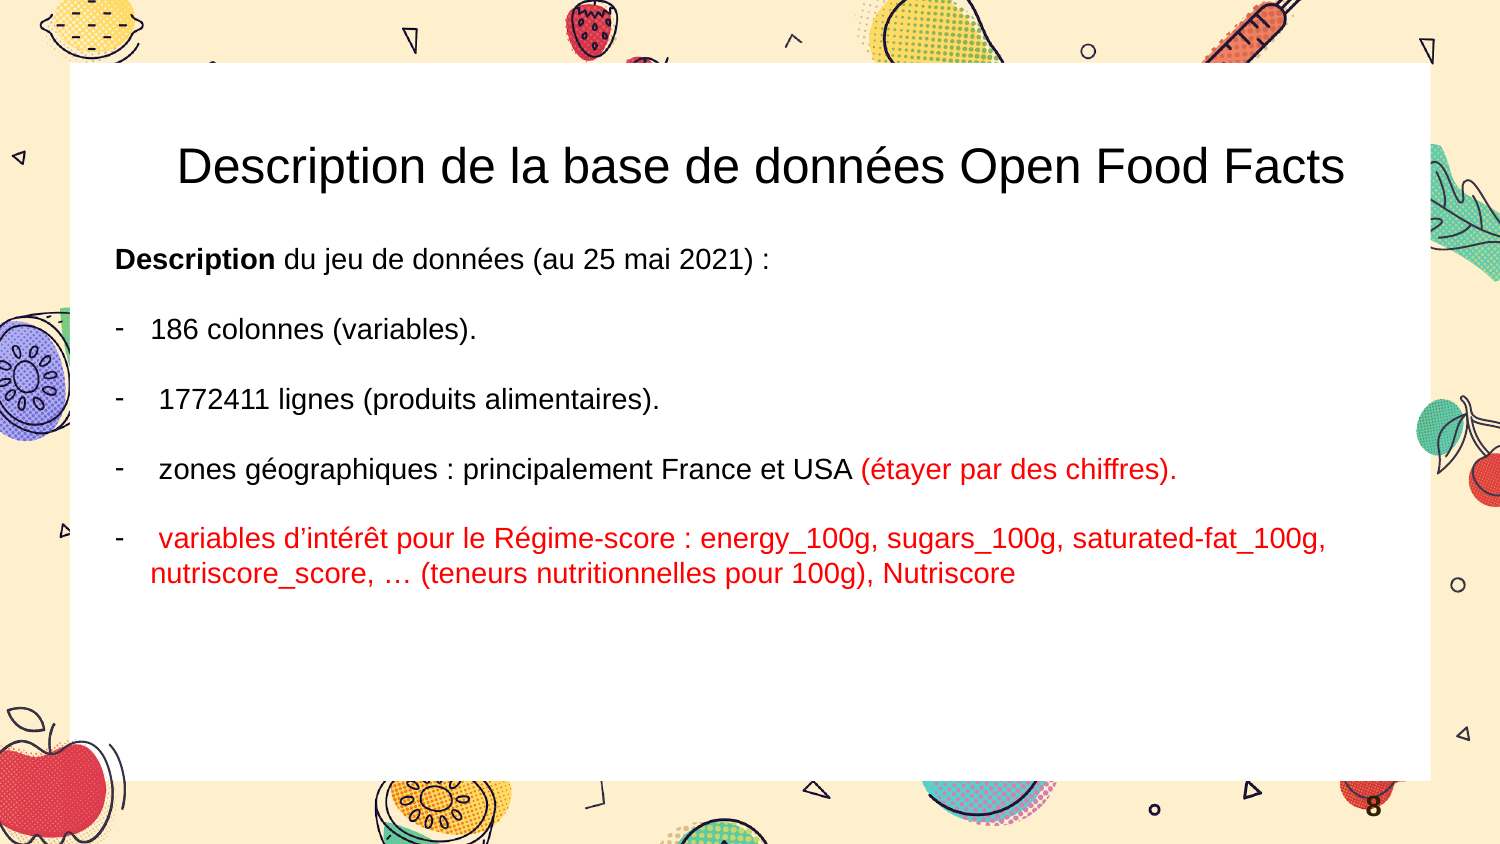

Description de la base de données Open Food Facts
Description du jeu de données (au 25 mai 2021) :

186 colonnes (variables).

 1772411 lignes (produits alimentaires).

 zones géographiques : principalement France et USA (étayer par des chiffres).

 variables d’intérêt pour le Régime-score : energy_100g, sugars_100g, saturated-fat_100g, nutriscore_score, … (teneurs nutritionnelles pour 100g), Nutriscore

8